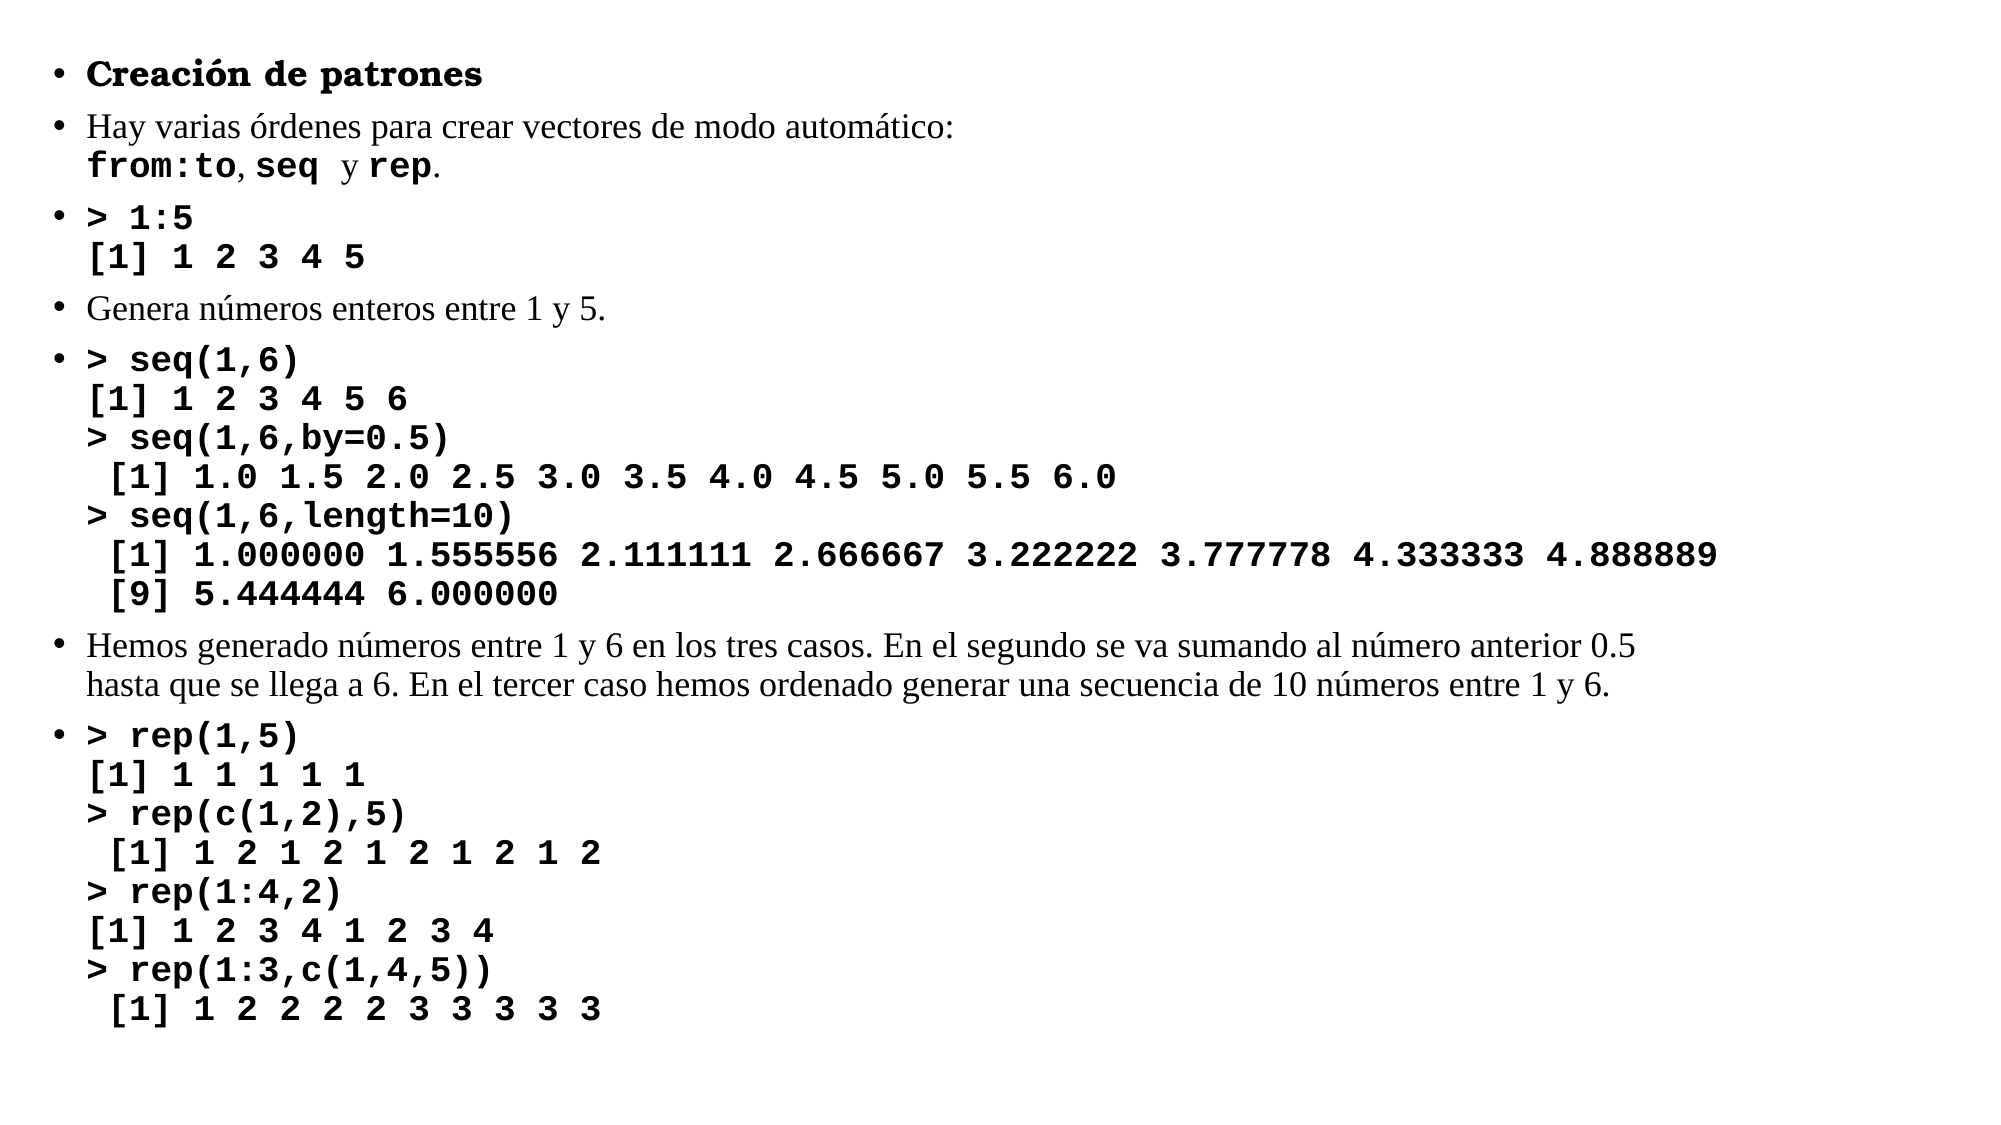

Creación de patrones
Hay varias órdenes para crear vectores de modo automático:
from:to, seq y rep.
> 1:5
[1] 1 2 3 4 5
Genera números enteros entre 1 y 5.
> seq(1,6)
[1] 1 2 3 4 5 6
> seq(1,6,by=0.5)
 [1] 1.0 1.5 2.0 2.5 3.0 3.5 4.0 4.5 5.0 5.5 6.0
> seq(1,6,length=10)
 [1] 1.000000 1.555556 2.111111 2.666667 3.222222 3.777778 4.333333 4.888889
 [9] 5.444444 6.000000
Hemos generado números entre 1 y 6 en los tres casos. En el segundo se va sumando al número anterior 0.5
hasta que se llega a 6. En el tercer caso hemos ordenado generar una secuencia de 10 números entre 1 y 6.
> rep(1,5)
[1] 1 1 1 1 1
> rep(c(1,2),5)
 [1] 1 2 1 2 1 2 1 2 1 2
> rep(1:4,2)
[1] 1 2 3 4 1 2 3 4
> rep(1:3,c(1,4,5))
 [1] 1 2 2 2 2 3 3 3 3 3